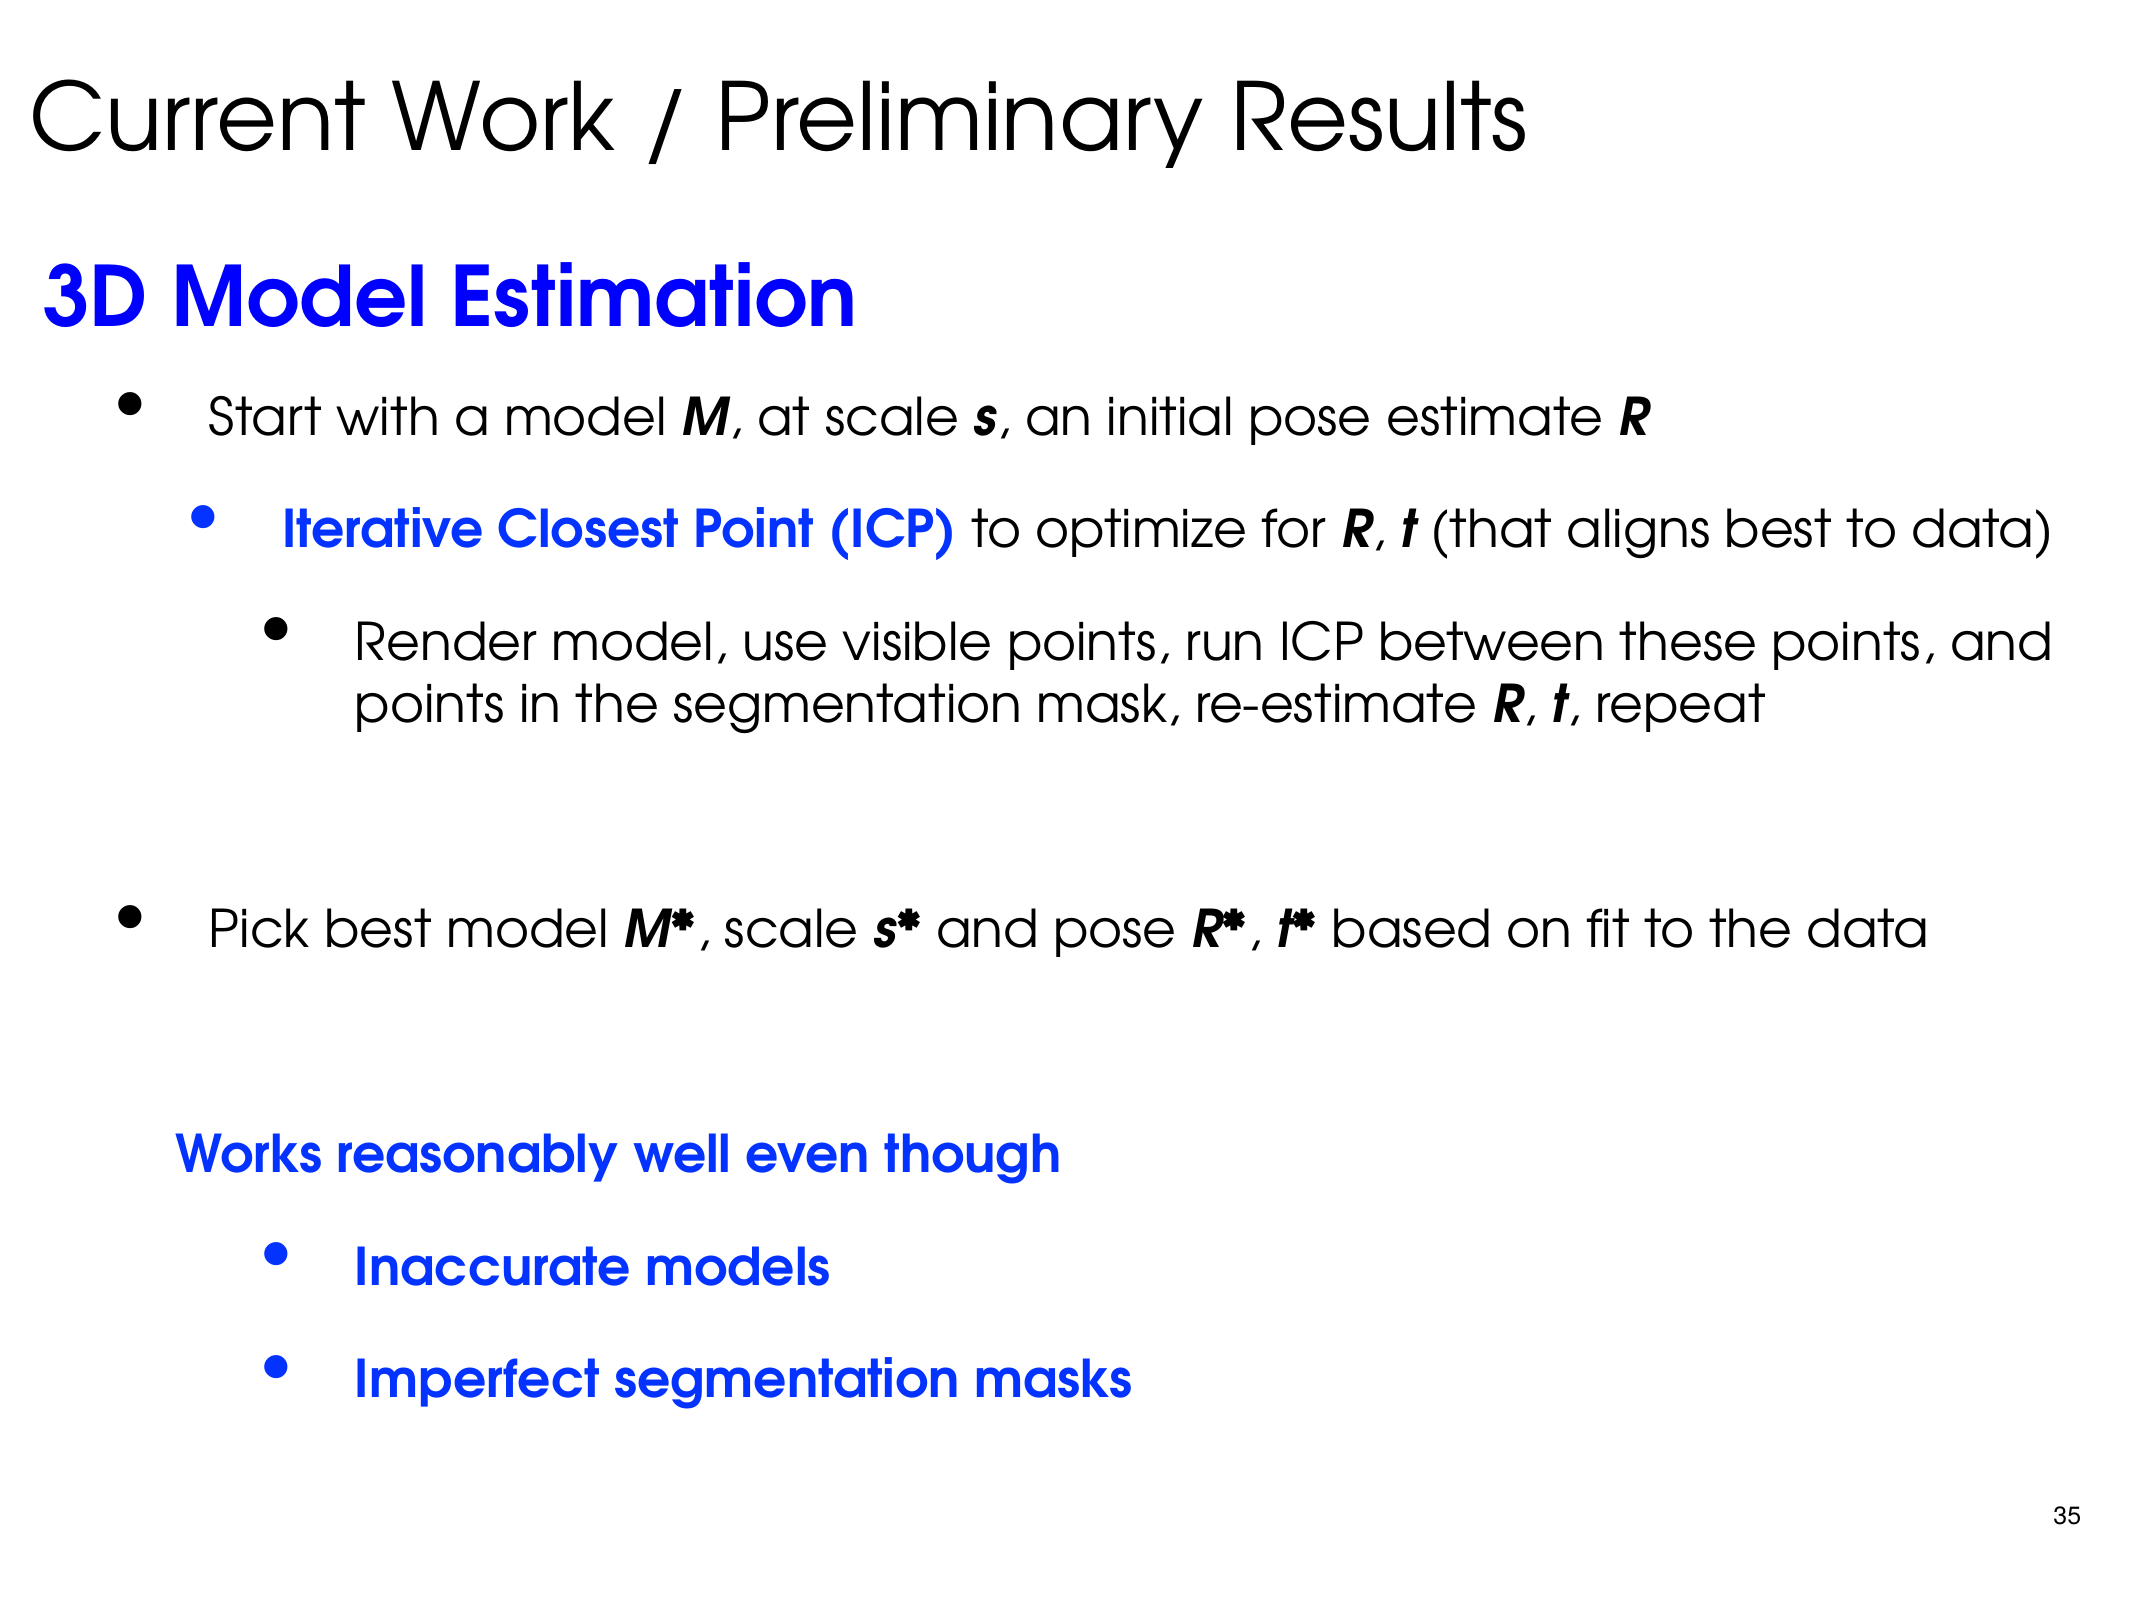

# Current Work / Preliminary Results
3D Model Estimation
Start with a model M, at scale s, an initial pose estimate R
Iterative Closest Point (ICP) to optimize for R, t (that aligns best to data)
Render model, use visible points, run ICP between these points, and points in the segmentation mask, re-estimate R, t, repeat

Pick best model M*, scale s* and pose R*, t* based on fit to the data

Works reasonably well even though
Inaccurate models
Imperfect segmentation masks
35